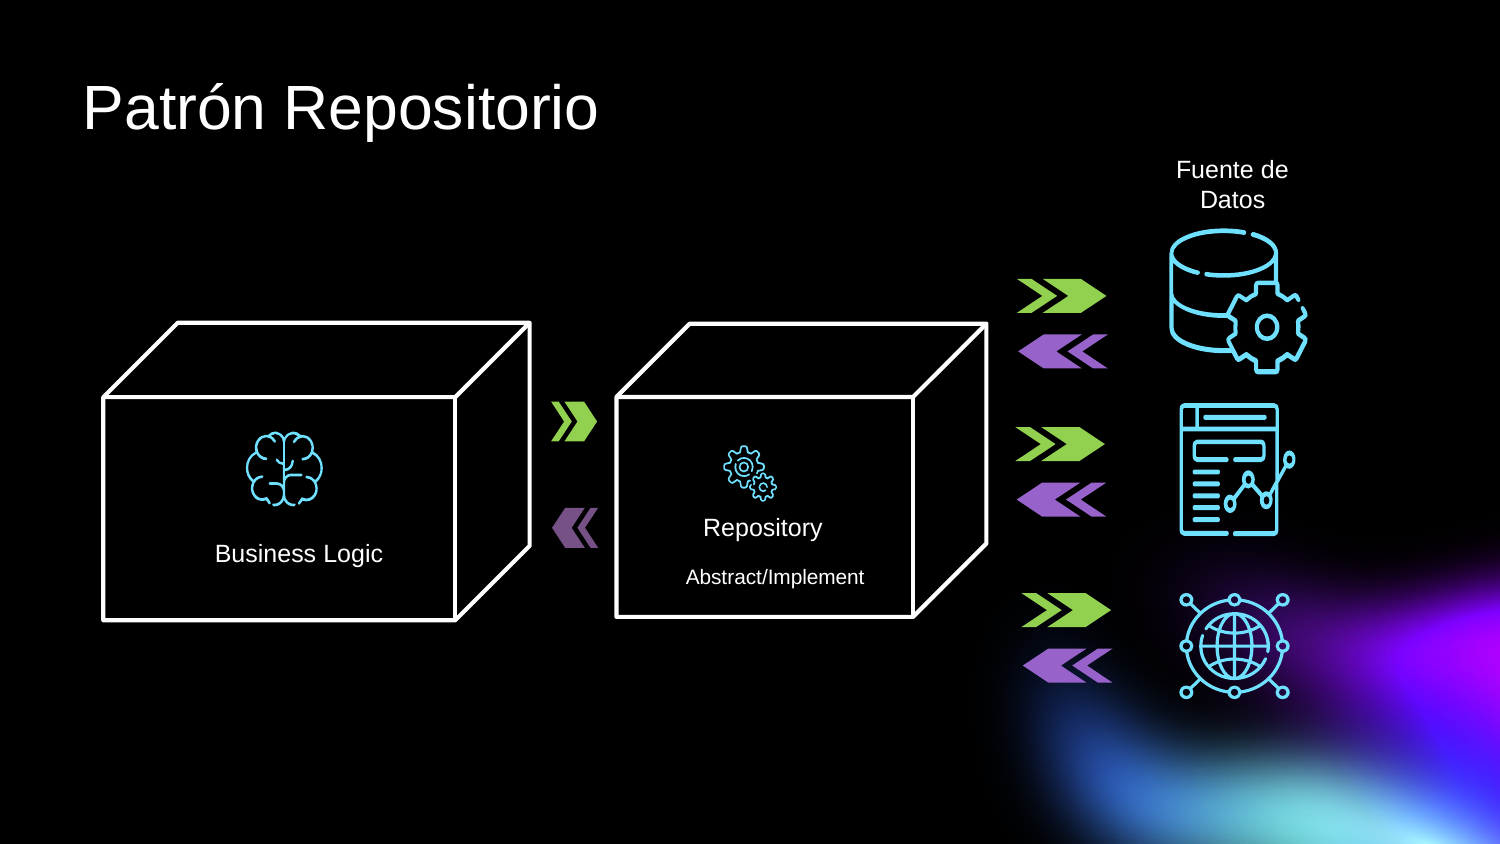

# Patrón Repositorio
Fuente de Datos

Repository

Business Logic
Abstract/Implement